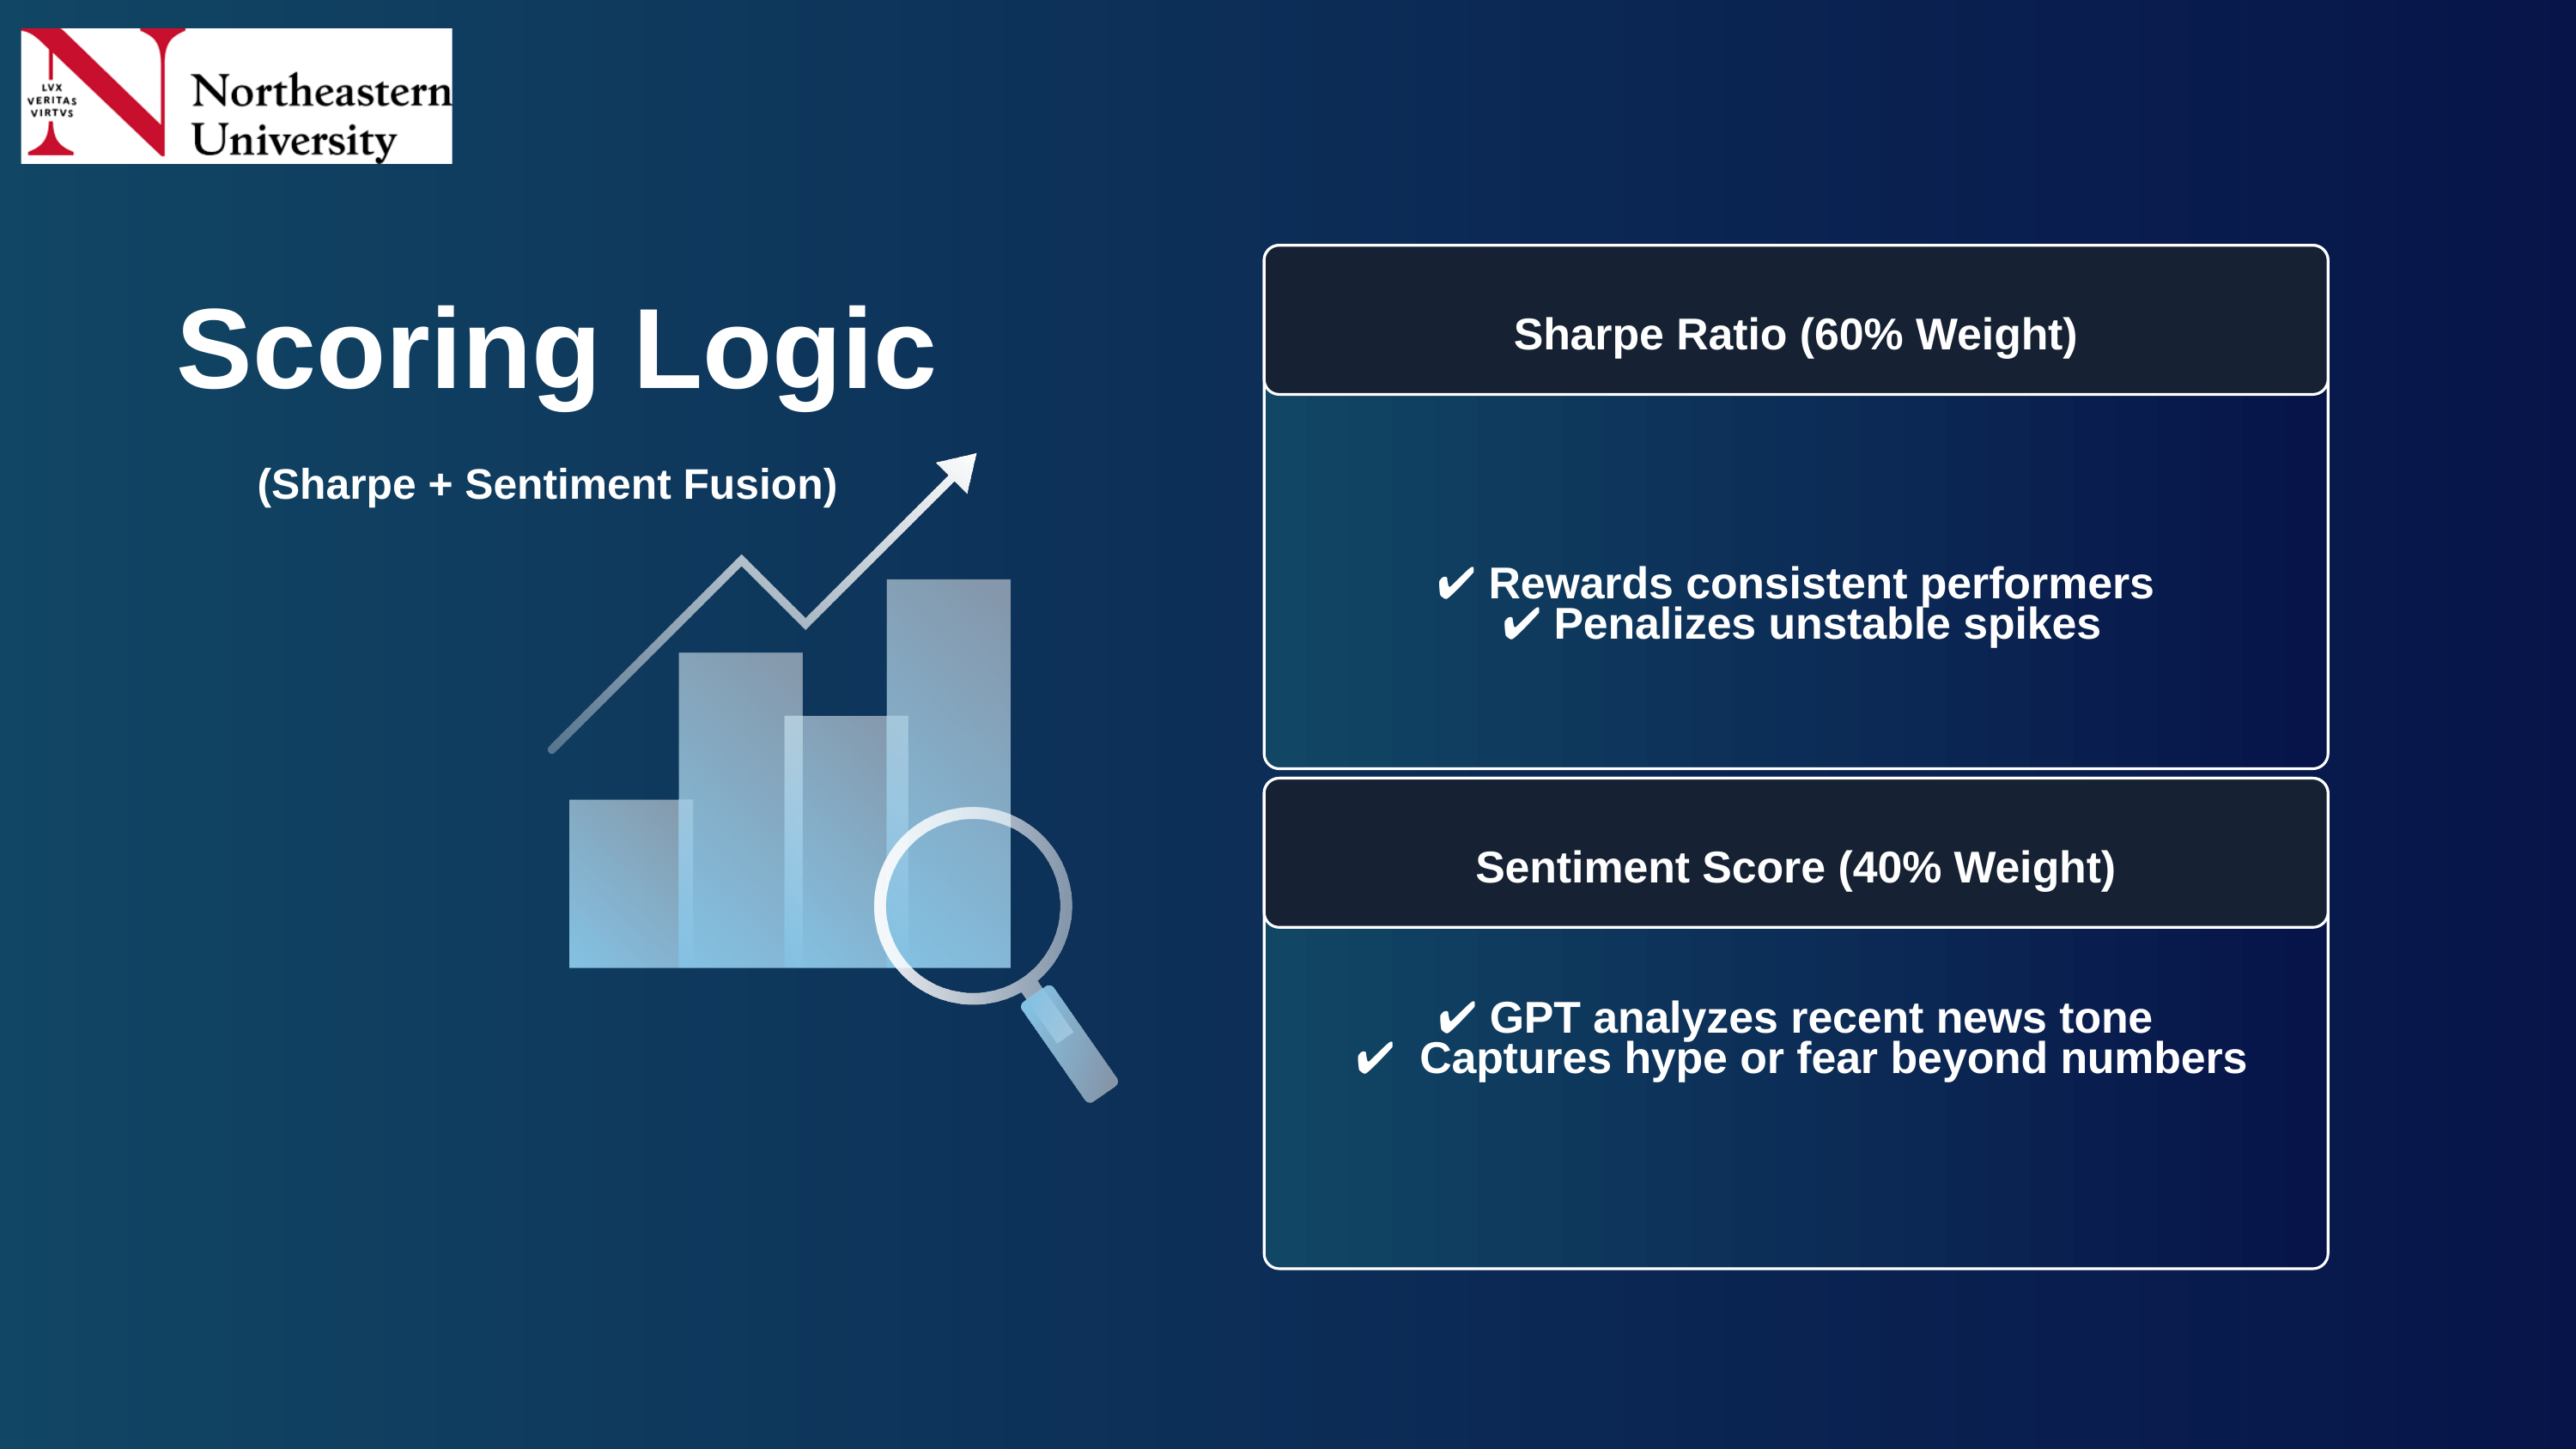

✔ Rewards consistent performers
 ✔ Penalizes unstable spikes

Sharpe Ratio (60% Weight)
Scoring Logic
(Sharpe + Sentiment Fusion)

✔ GPT analyzes recent news tone
 ✔  Captures hype or fear beyond numbers

Sentiment Score (40% Weight)